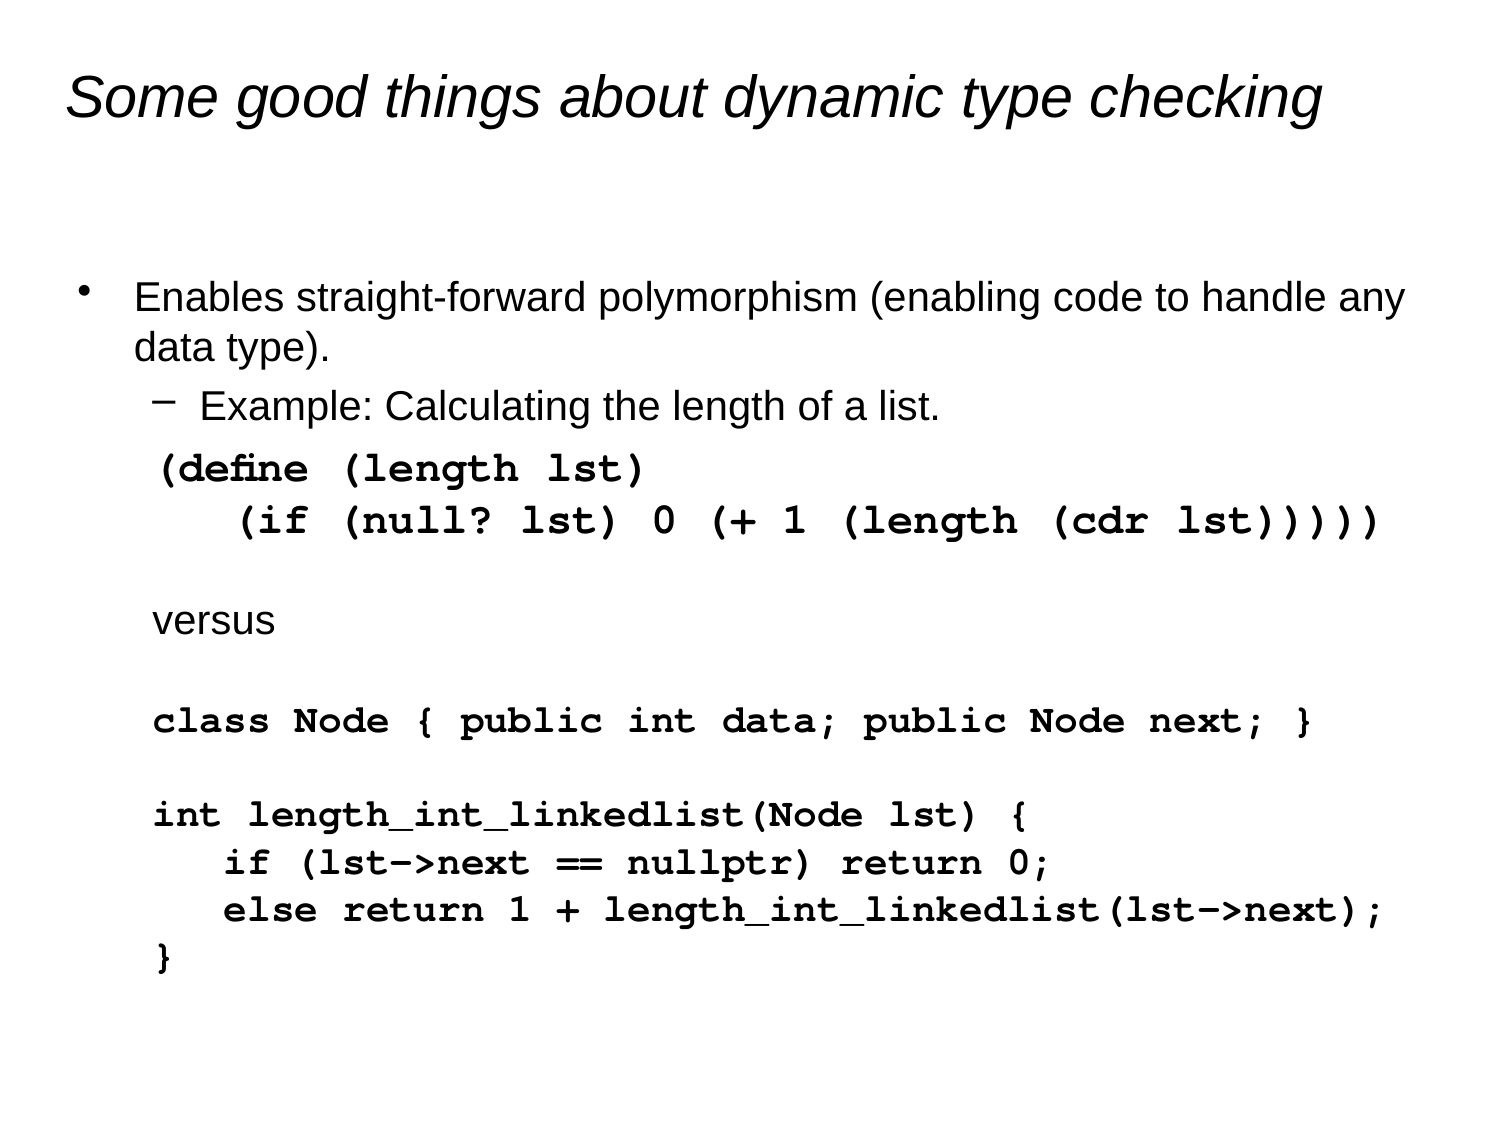

# Some good things about dynamic type checking
Enables straight-forward polymorphism (enabling code to handle any data type).
Example: Calculating the length of a list.
(define (length lst)
   (if (null? lst) 0 (+ 1 (length (cdr lst)))))
versus
class Node { public int data; public Node next; }
int length_int_linkedlist(Node lst) {
   if (lst->next == nullptr) return 0;
   else return 1 + length_int_linkedlist(lst->next);
}